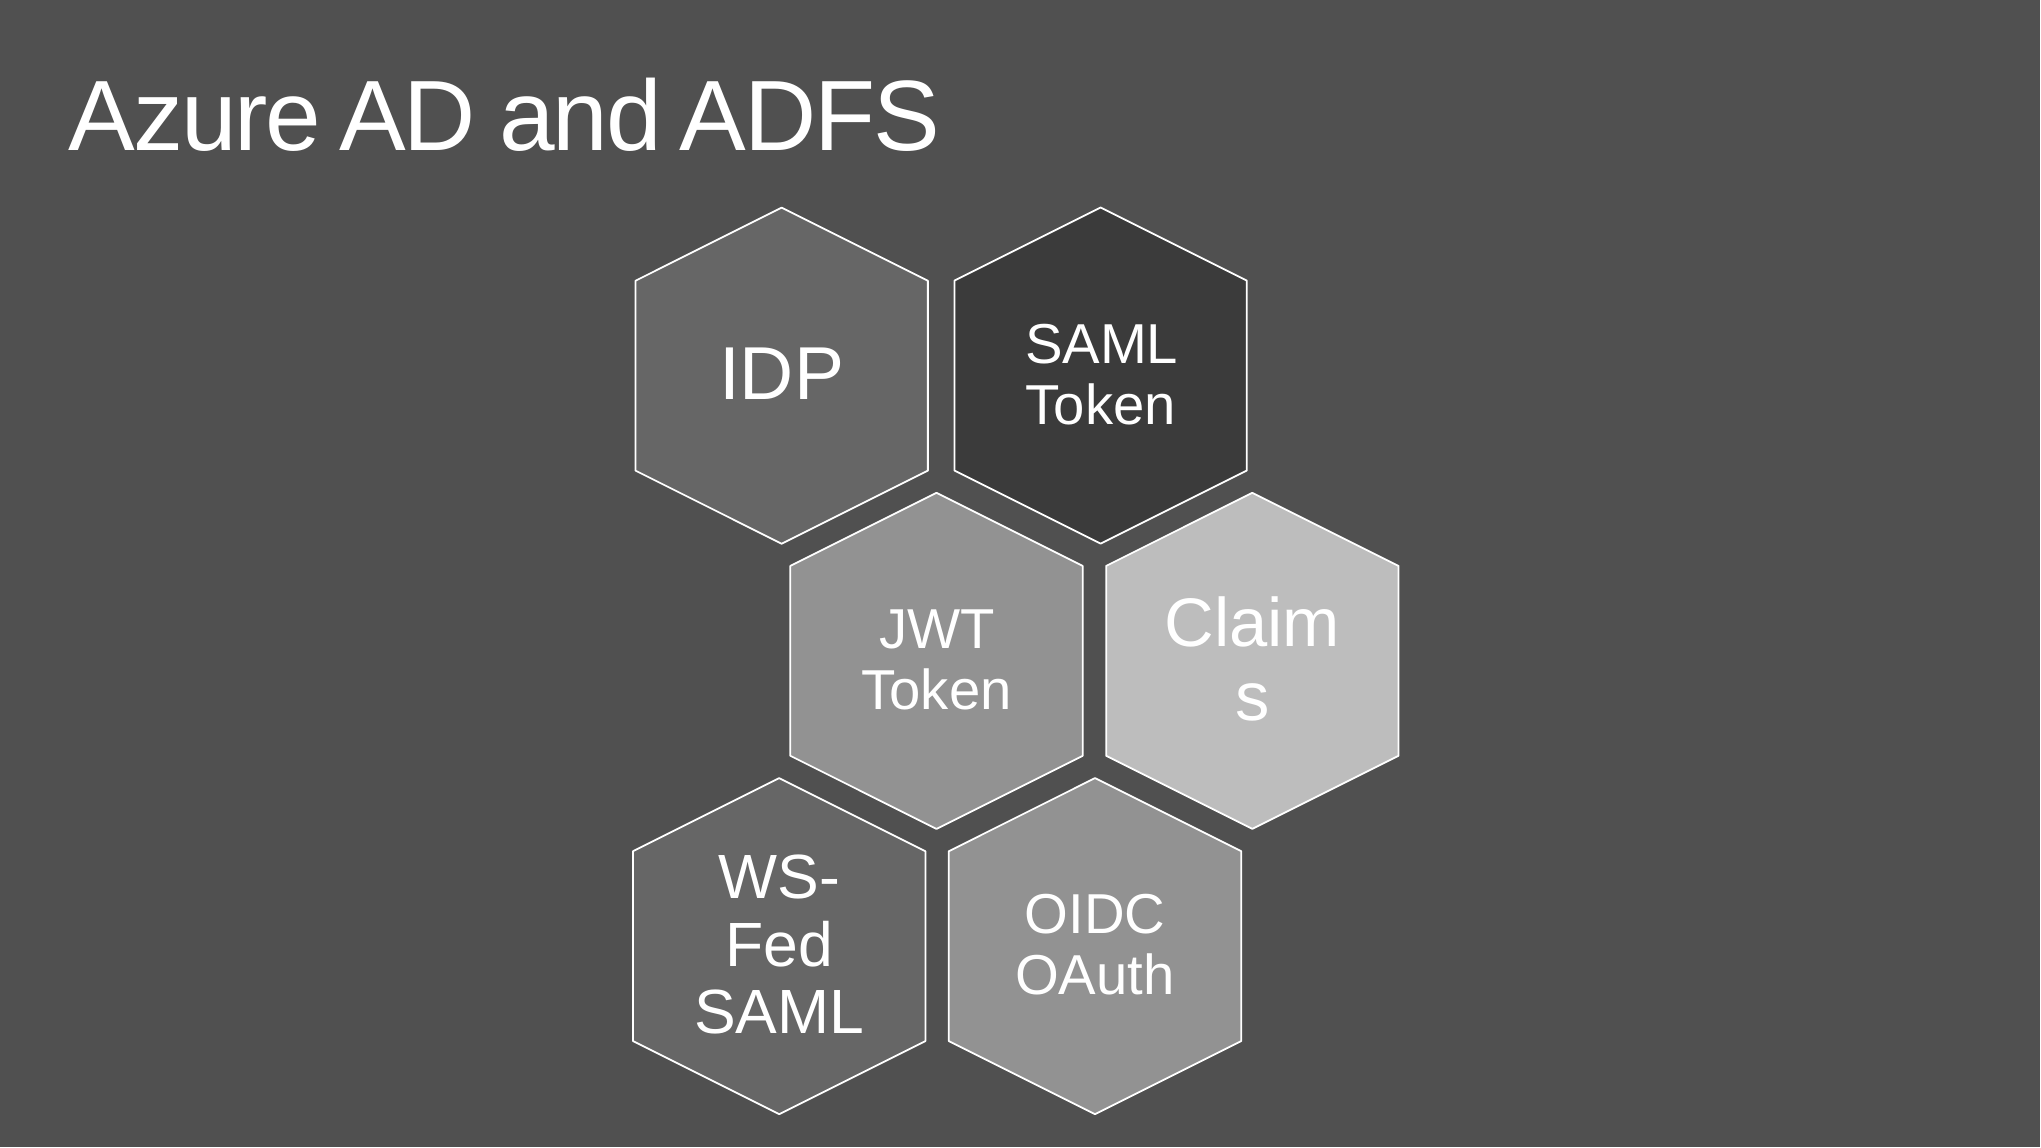

# Azure AD and ADFS
SAML Token

IDP
JWT Token

Claims
OIDC OAuth

WS-Fed SAML